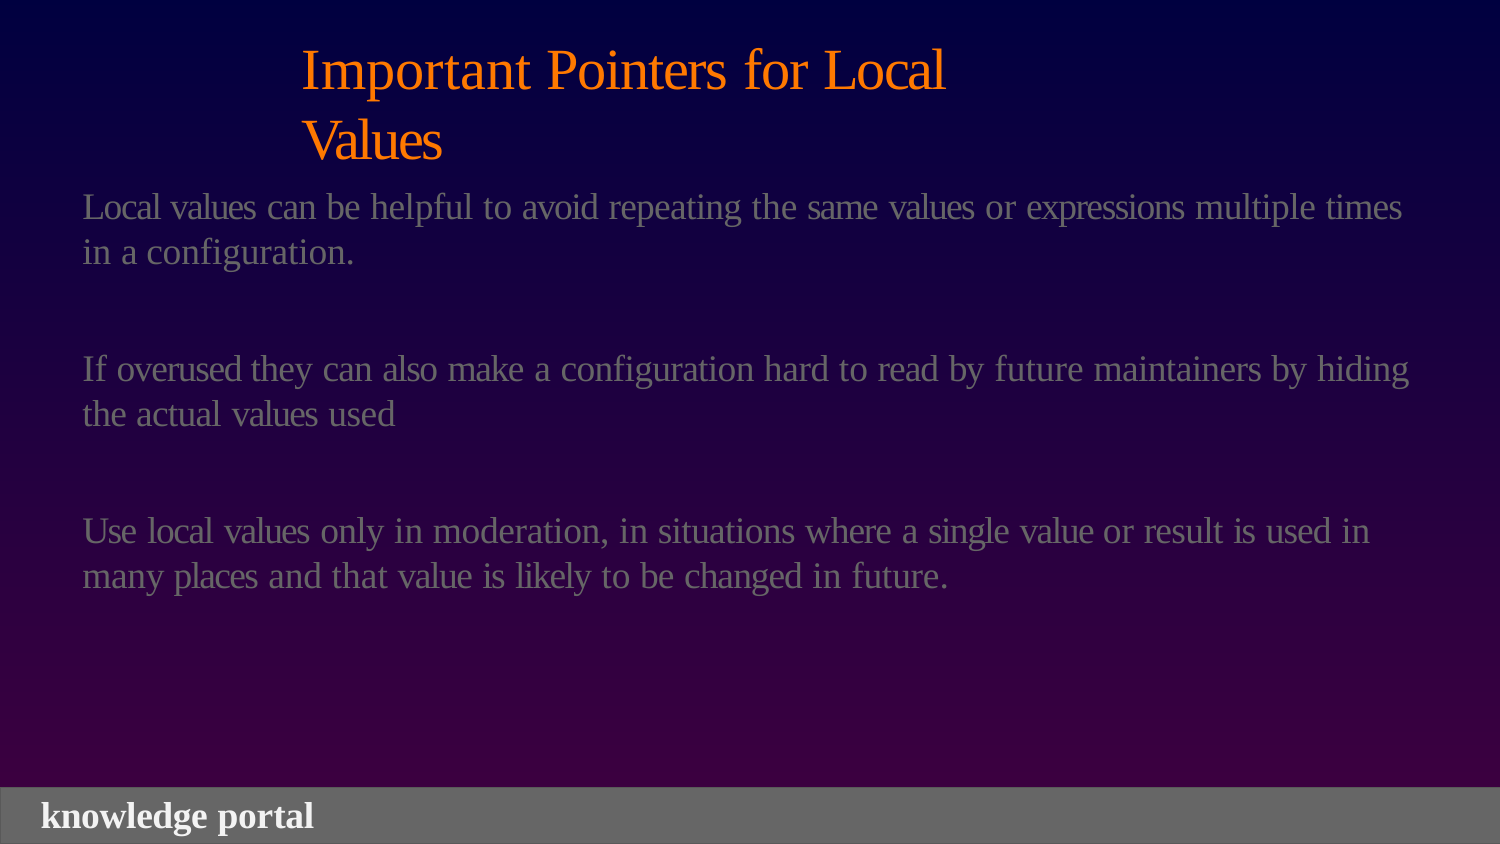

# Important Pointers for Local Values
Local values can be helpful to avoid repeating the same values or expressions multiple times in a configuration.

If overused they can also make a configuration hard to read by future maintainers by hiding the actual values used

Use local values only in moderation, in situations where a single value or result is used in many places and that value is likely to be changed in future.

knowledge portal